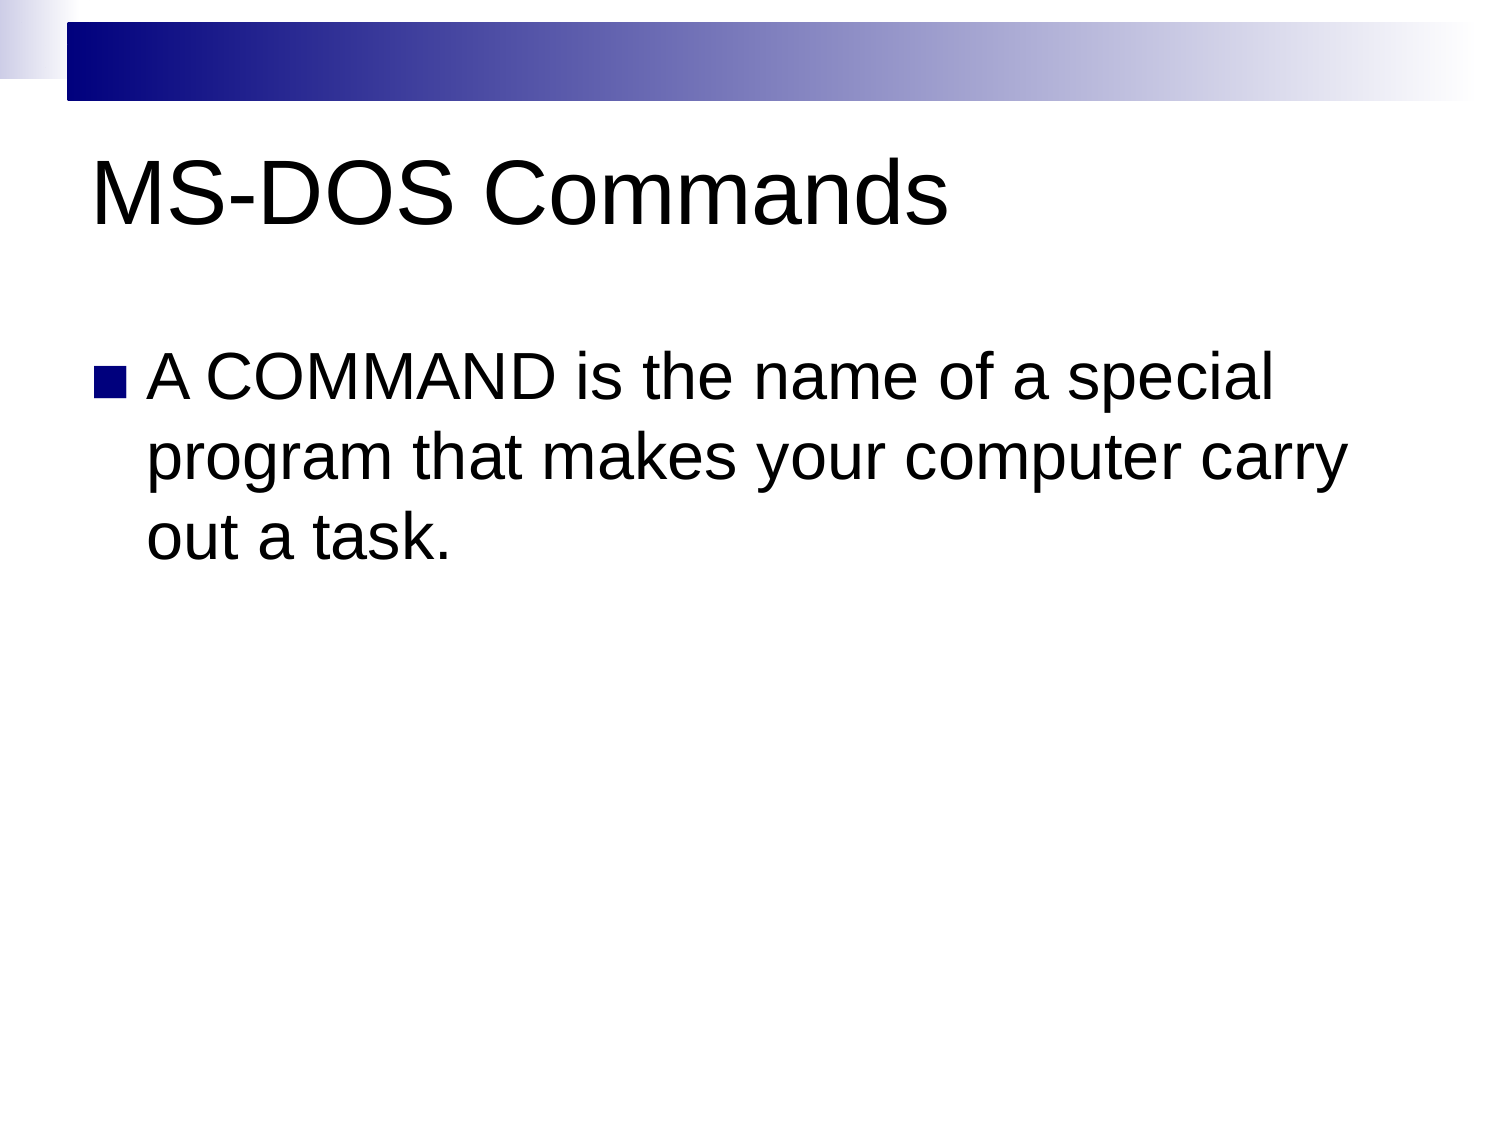

# MS-DOS Commands
A COMMAND is the name of a special program that makes your computer carry out a task.